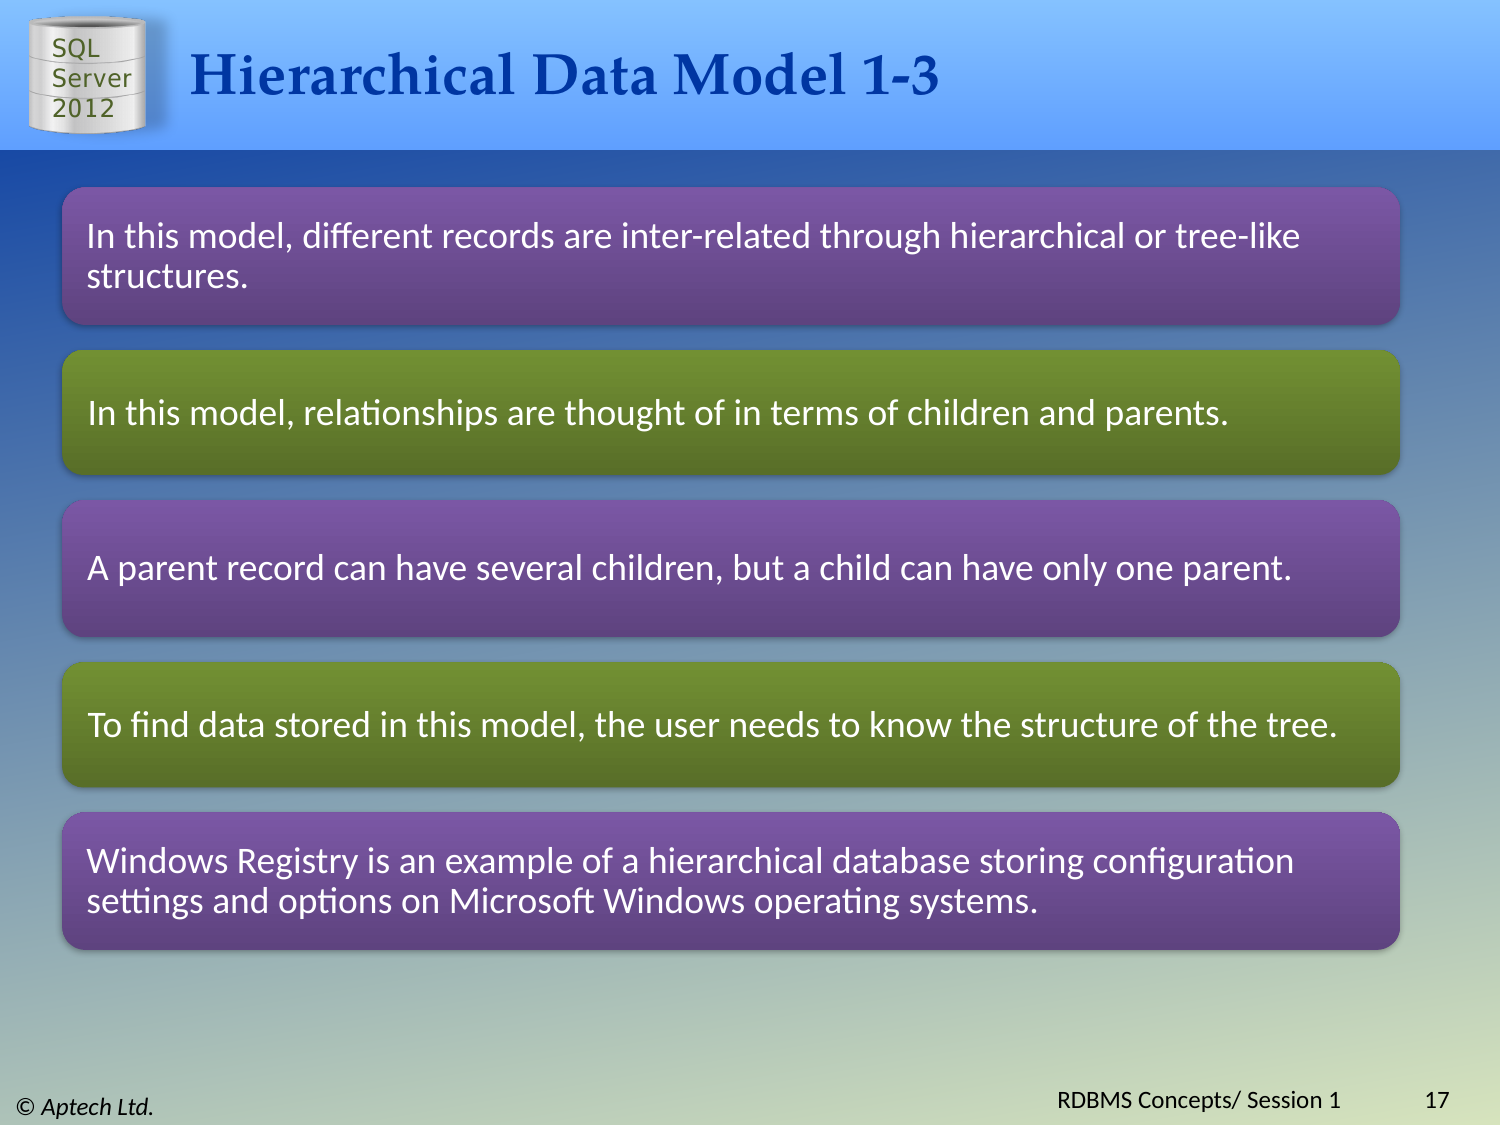

# Hierarchical Data Model 1-3

In this model, different records are inter-related through hierarchical or tree-like structures.

In this model, relationships are thought of in terms of children and parents.

A parent record can have several children, but a child can have only one parent.

To find data stored in this model, the user needs to know the structure of the tree.

Windows Registry is an example of a hierarchical database storing configuration settings and options on Microsoft Windows operating systems.
RDBMS Concepts/ Session 1
17